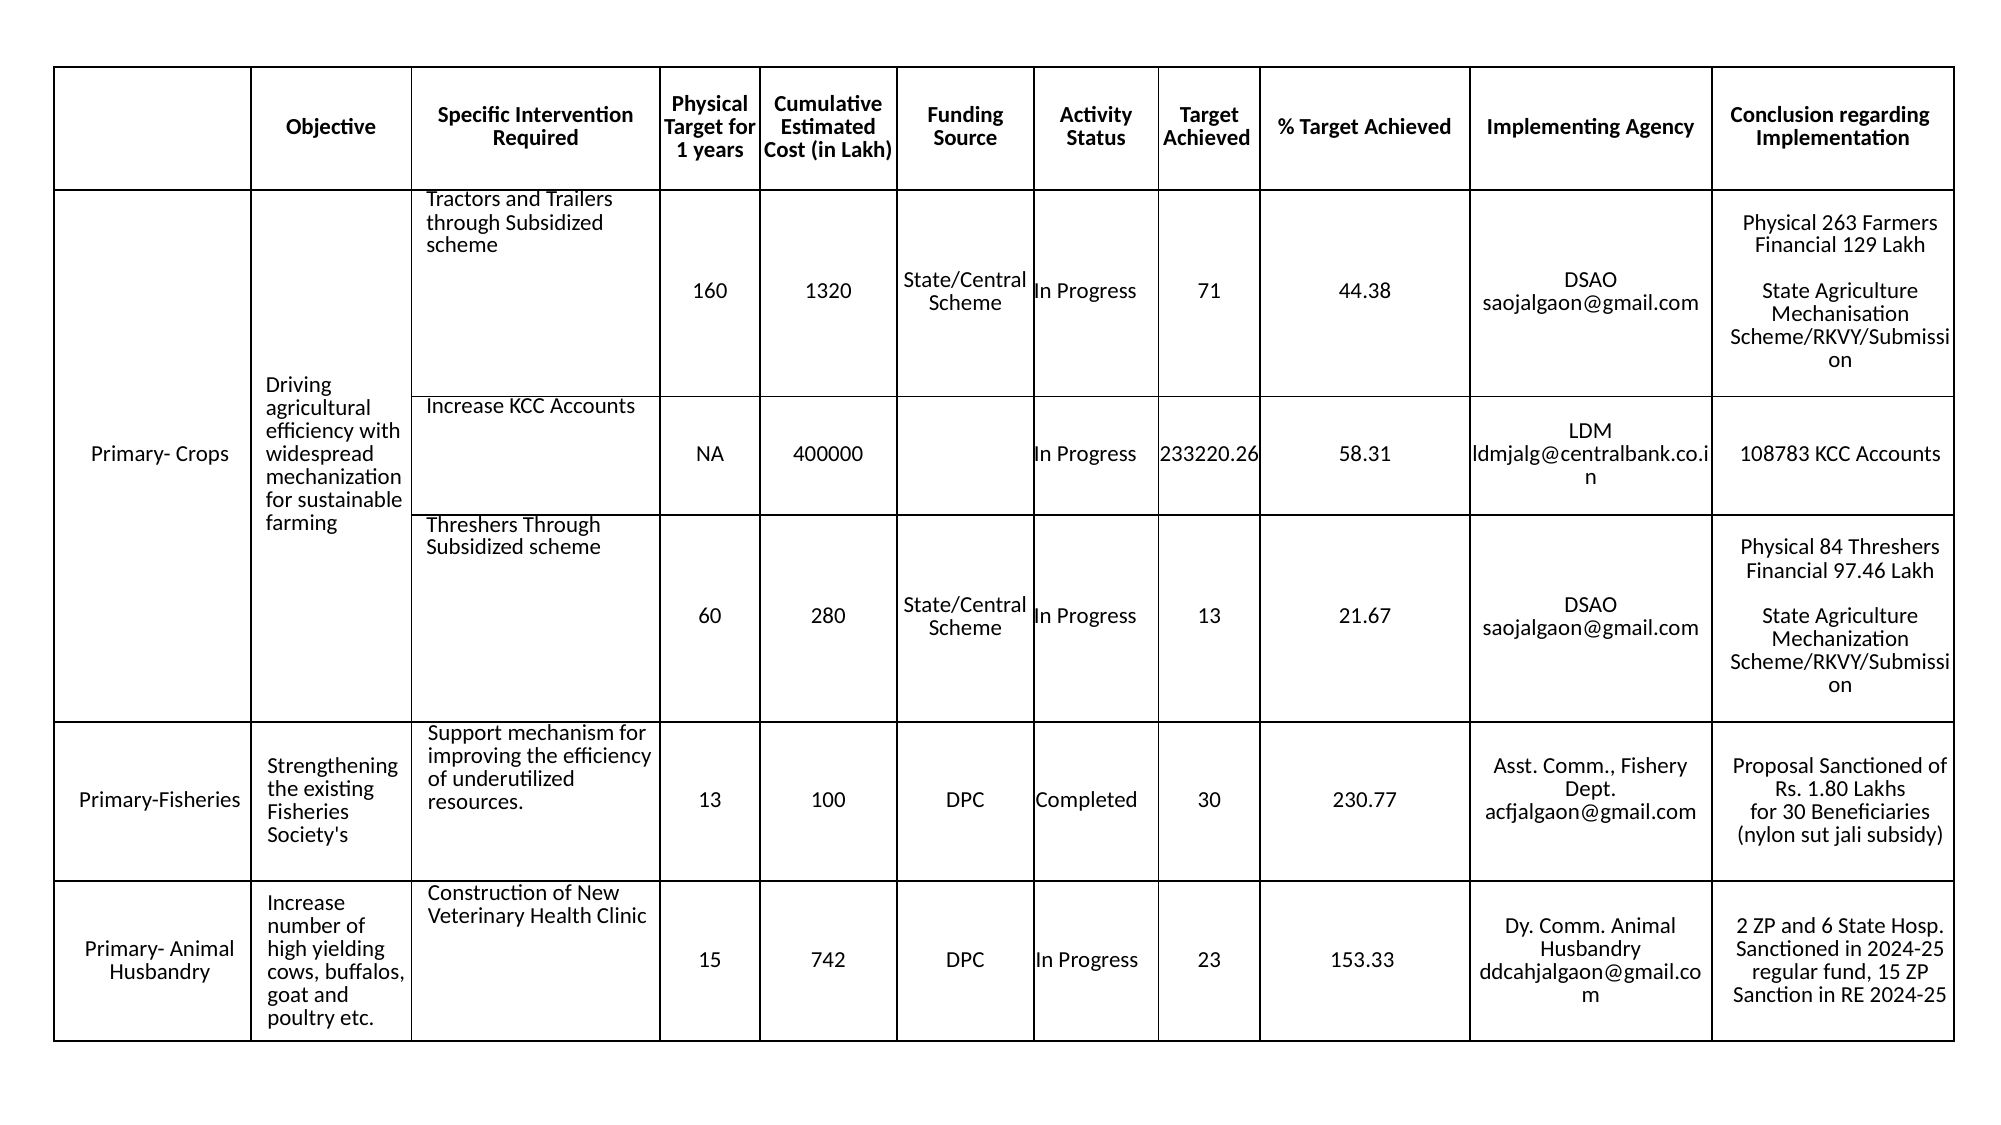

|  | Objective | Specific Intervention Required | Physical Target for 1 years | Cumulative Estimated Cost (in Lakh) | Funding Source | Activity Status | Target Achieved | % Target Achieved | Implementing Agency | Conclusion regarding Implementation |
| --- | --- | --- | --- | --- | --- | --- | --- | --- | --- | --- |
| Primary- Crops | Driving agricultural efficiency with widespread mechanization for sustainable farming | Tractors and Trailers through Subsidized scheme | 160 | 1320 | State/Central Scheme | In Progress | 71 | 44.38 | DSAO saojalgaon@gmail.com | Physical 263 Farmers Financial 129 Lakh State Agriculture Mechanisation Scheme/RKVY/Submission |
|  |  | Increase KCC Accounts | NA | 400000 |  | In Progress | 233220.26 | 58.31 | LDM ldmjalg@centralbank.co.in | 108783 KCC Accounts |
|  |  | Threshers Through Subsidized scheme | 60 | 280 | State/Central Scheme | In Progress | 13 | 21.67 | DSAO saojalgaon@gmail.com | Physical 84 Threshers Financial 97.46 Lakh State Agriculture Mechanization Scheme/RKVY/Submission |
| Primary-Fisheries | Strengthening the existing Fisheries Society's | Support mechanism for improving the efficiency of underutilized resources. | 13 | 100 | DPC | Completed | 30 | 230.77 | Asst. Comm., Fishery Dept. acfjalgaon@gmail.com | Proposal Sanctioned of Rs. 1.80 Lakhs for 30 Beneficiaries (nylon sut jali subsidy) |
| Primary- Animal Husbandry | Increase number of high yielding cows, buffalos, goat and poultry etc. | Construction of New Veterinary Health Clinic | 15 | 742 | DPC | In Progress | 23 | 153.33 | Dy. Comm. Animal Husbandry ddcahjalgaon@gmail.com | 2 ZP and 6 State Hosp. Sanctioned in 2024-25 regular fund, 15 ZP Sanction in RE 2024-25 |